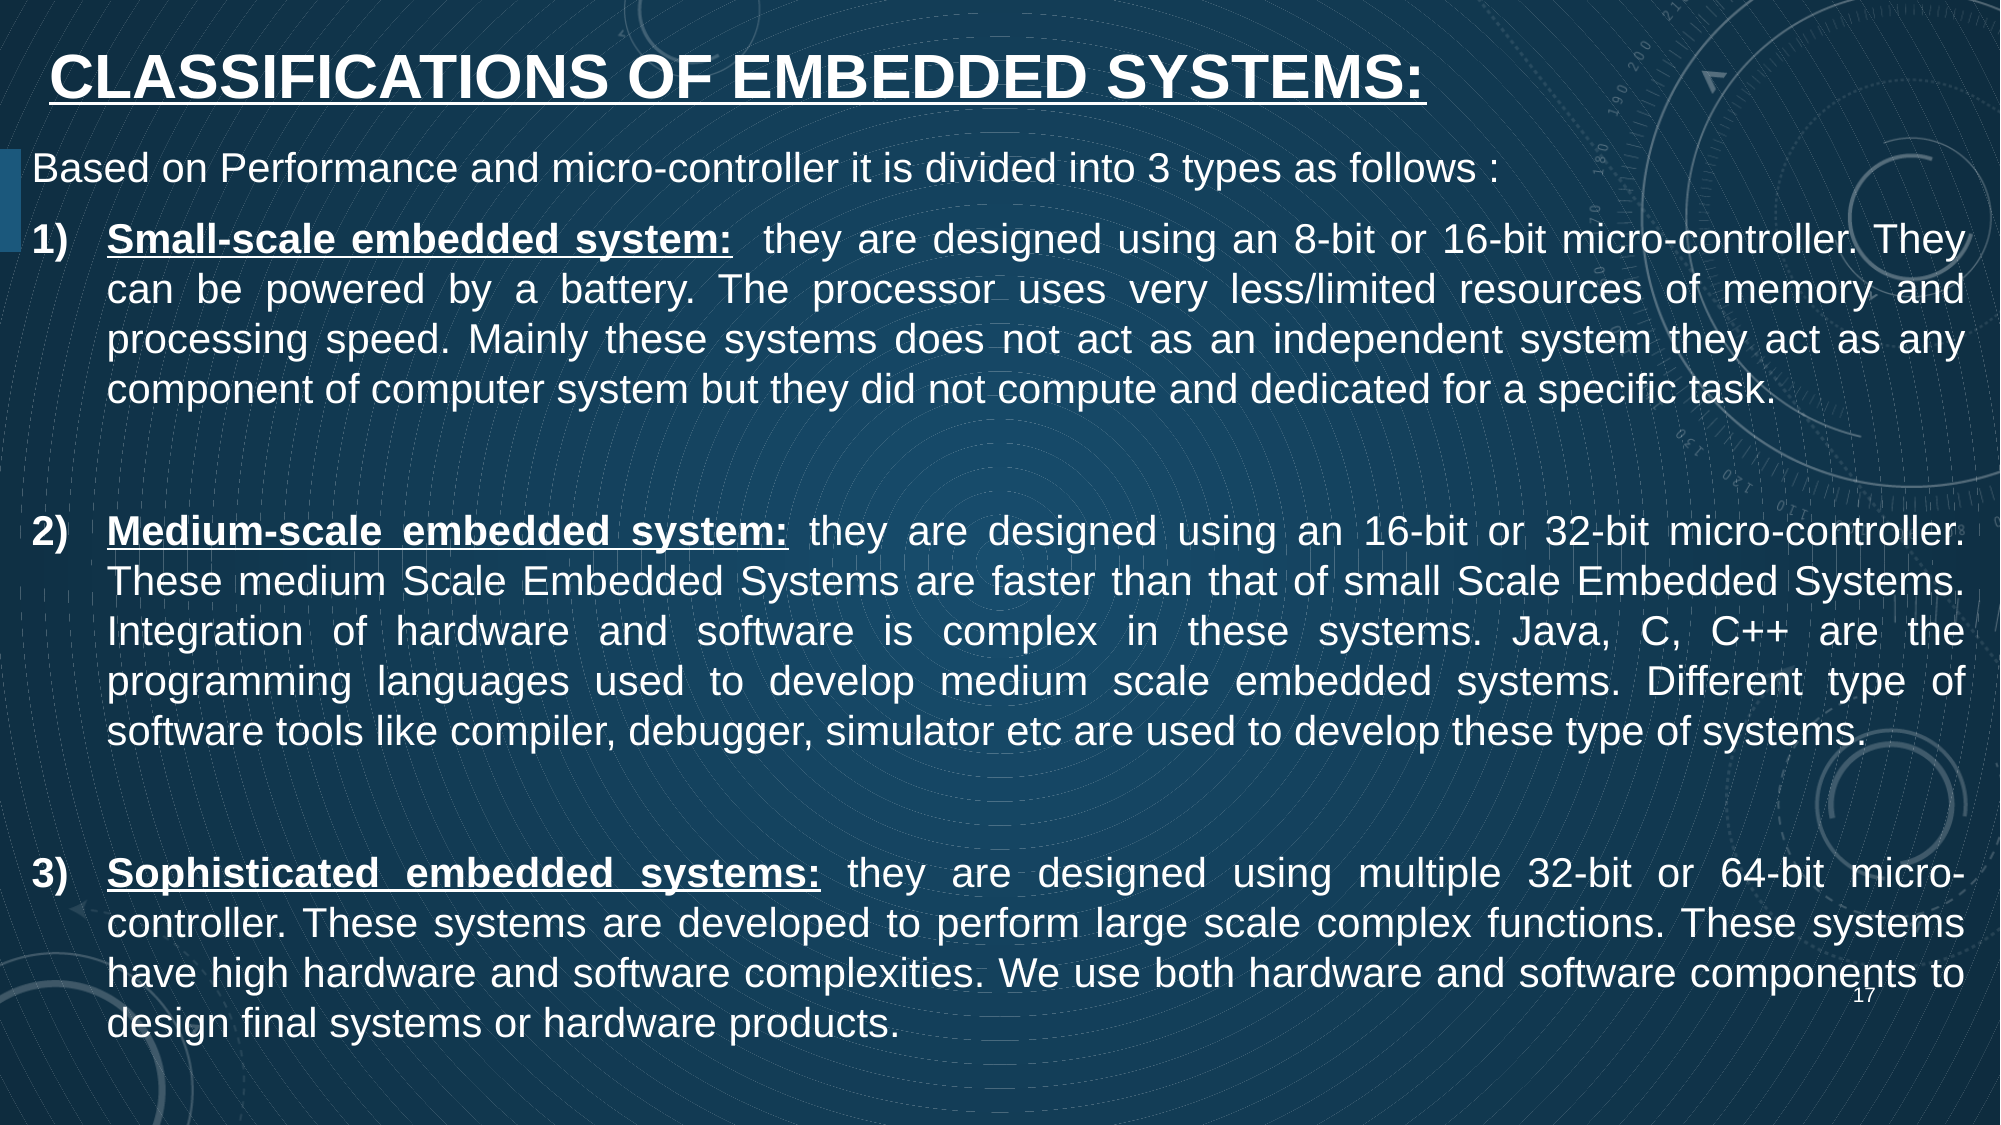

# Classifications of embedded systems:
Based on Performance and micro-controller it is divided into 3 types as follows :
Small-scale embedded system:  they are designed using an 8-bit or 16-bit micro-controller. They can be powered by a battery. The processor uses very less/limited resources of memory and processing speed. Mainly these systems does not act as an independent system they act as any component of computer system but they did not compute and dedicated for a specific task.

Medium-scale embedded system: they are designed using an 16-bit or 32-bit micro-controller. These medium Scale Embedded Systems are faster than that of small Scale Embedded Systems. Integration of hardware and software is complex in these systems. Java, C, C++ are the programming languages used to develop medium scale embedded systems. Different type of software tools like compiler, debugger, simulator etc are used to develop these type of systems.

Sophisticated embedded systems: they are designed using multiple 32-bit or 64-bit micro-controller. These systems are developed to perform large scale complex functions. These systems have high hardware and software complexities. We use both hardware and software components to design final systems or hardware products.
17